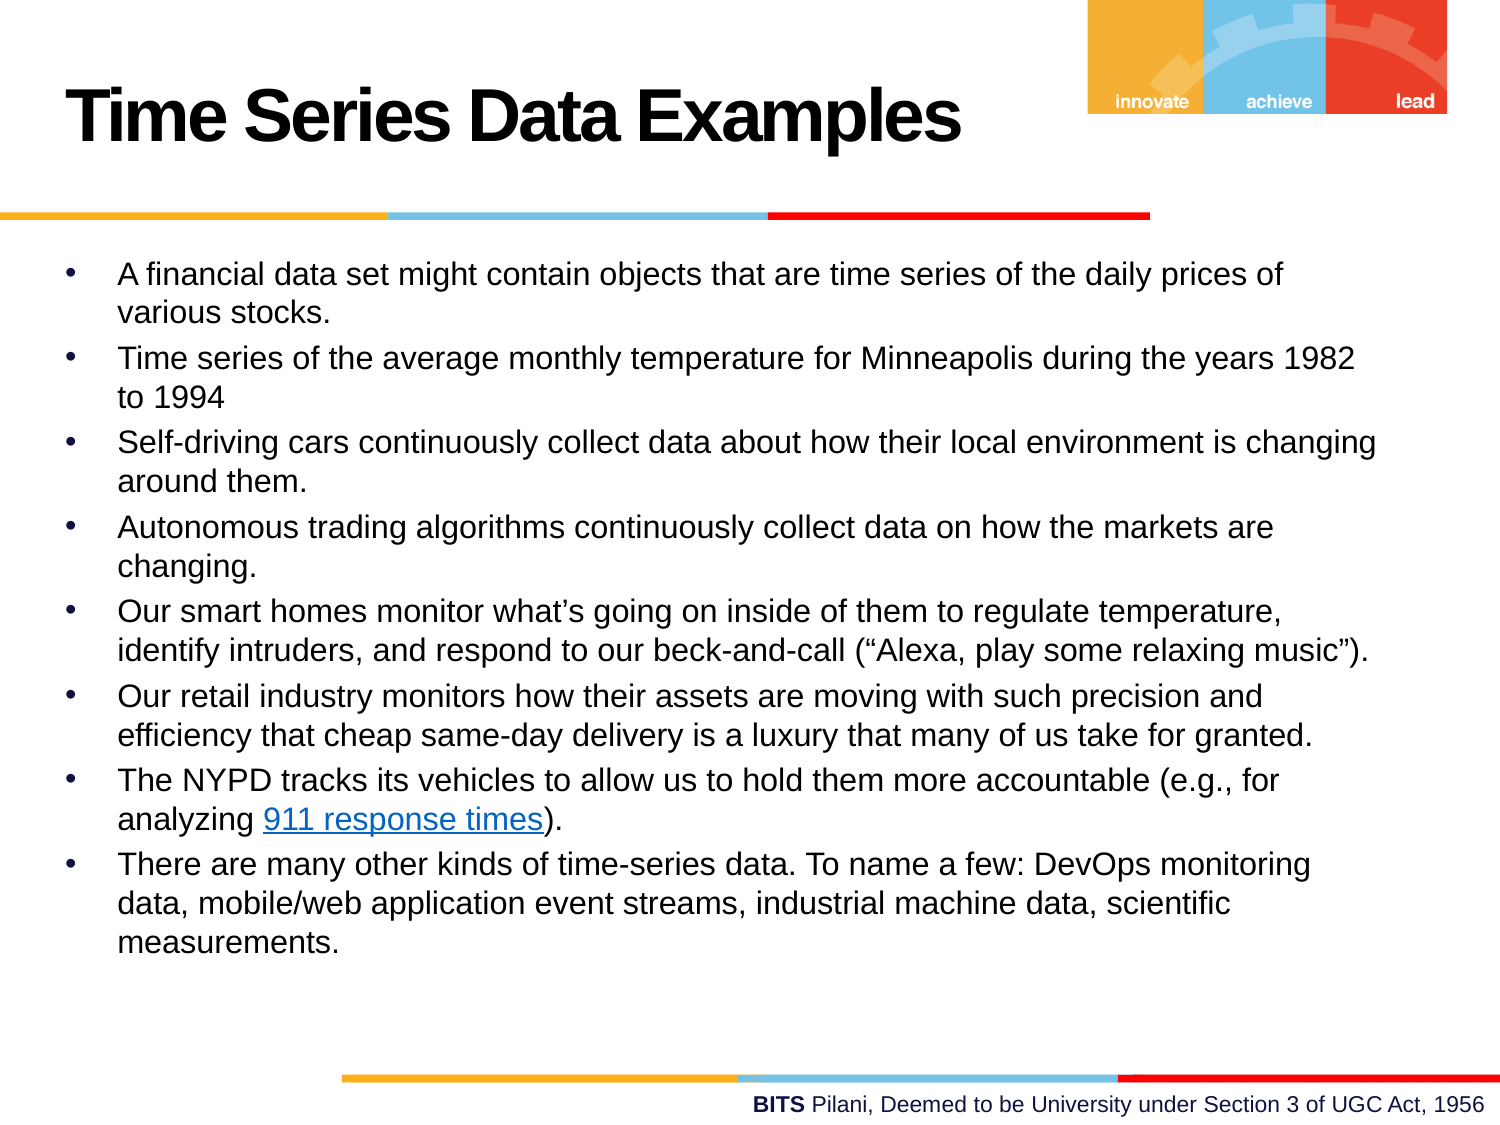

Time Series Data Examples
A financial data set might contain objects that are time series of the daily prices of various stocks.
Time series of the average monthly temperature for Minneapolis during the years 1982 to 1994
Self-driving cars continuously collect data about how their local environment is changing around them.
Autonomous trading algorithms continuously collect data on how the markets are changing.
Our smart homes monitor what’s going on inside of them to regulate temperature, identify intruders, and respond to our beck-and-call (“Alexa, play some relaxing music”).
Our retail industry monitors how their assets are moving with such precision and efficiency that cheap same-day delivery is a luxury that many of us take for granted.
The NYPD tracks its vehicles to allow us to hold them more accountable (e.g., for analyzing 911 response times).
There are many other kinds of time-series data. To name a few: DevOps monitoring data, mobile/web application event streams, industrial machine data, scientific measurements.